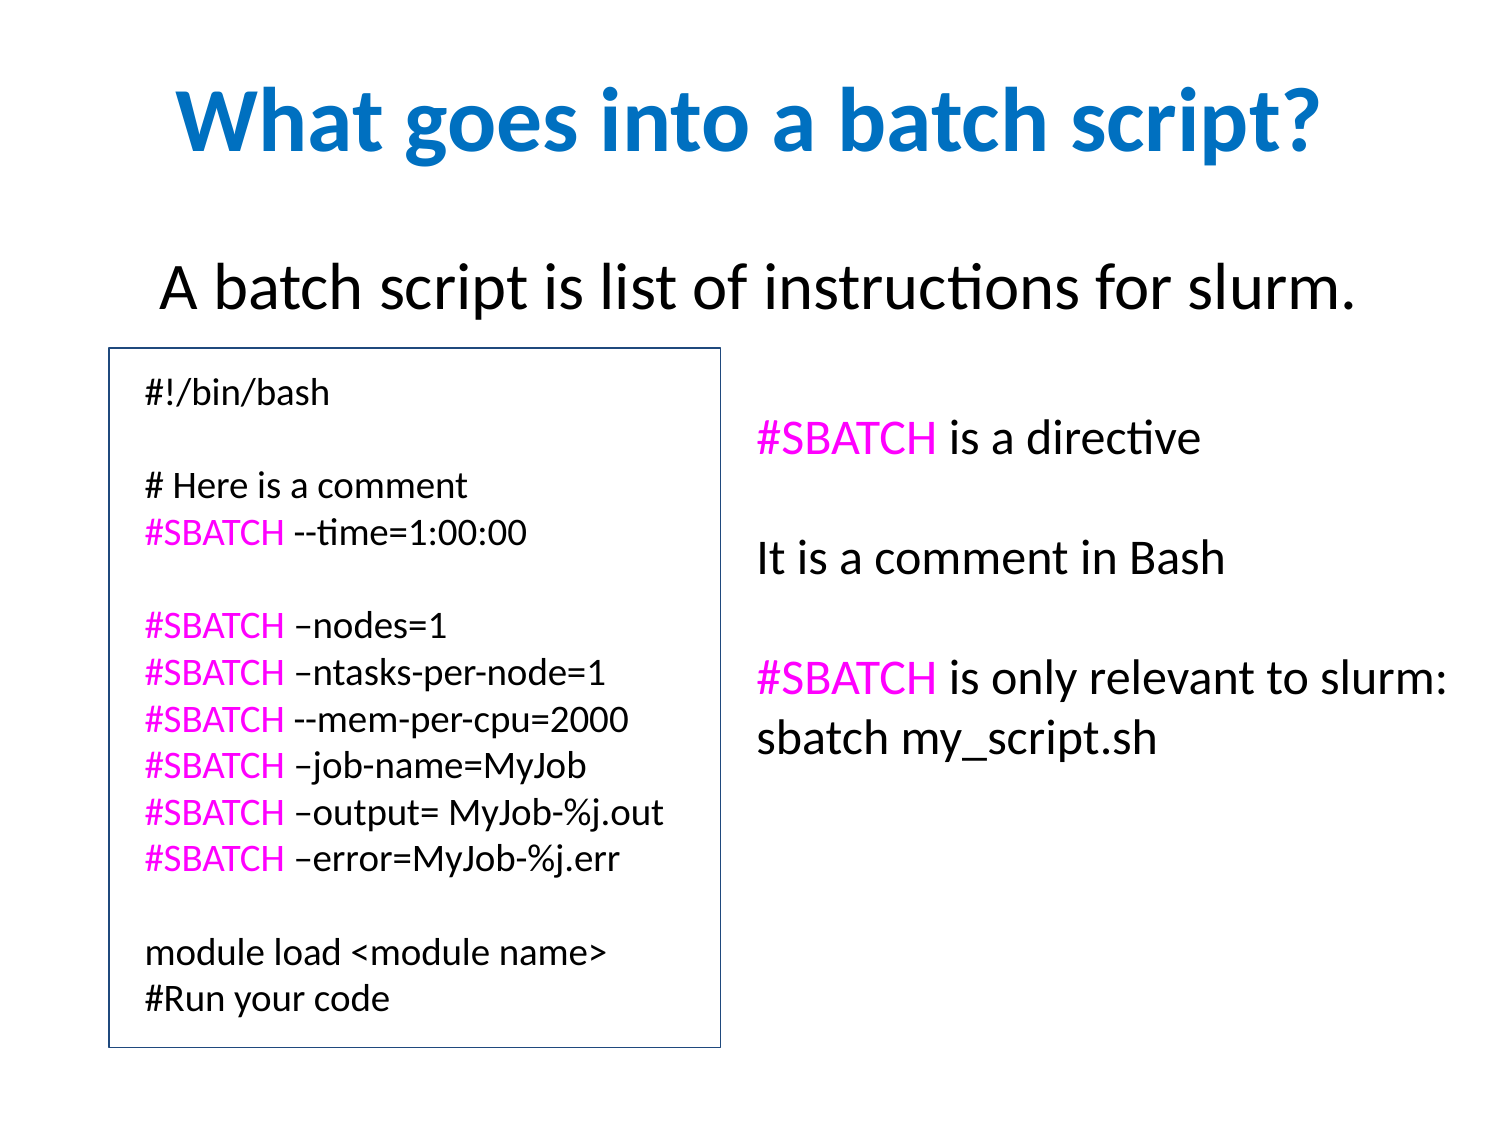

What goes into a batch script?
 A batch script is list of instructions for slurm.
#!/bin/bash

# Here is a comment
#SBATCH --time=1:00:00

#SBATCH –nodes=1
#SBATCH –ntasks-per-node=1
#SBATCH --mem-per-cpu=2000
#SBATCH –job-name=MyJob
#SBATCH –output= MyJob-%j.out
#SBATCH –error=MyJob-%j.err

module load <module name>
#Run your code

#SBATCH is a directive

It is a comment in Bash

#SBATCH is only relevant to slurm:
sbatch my_script.sh